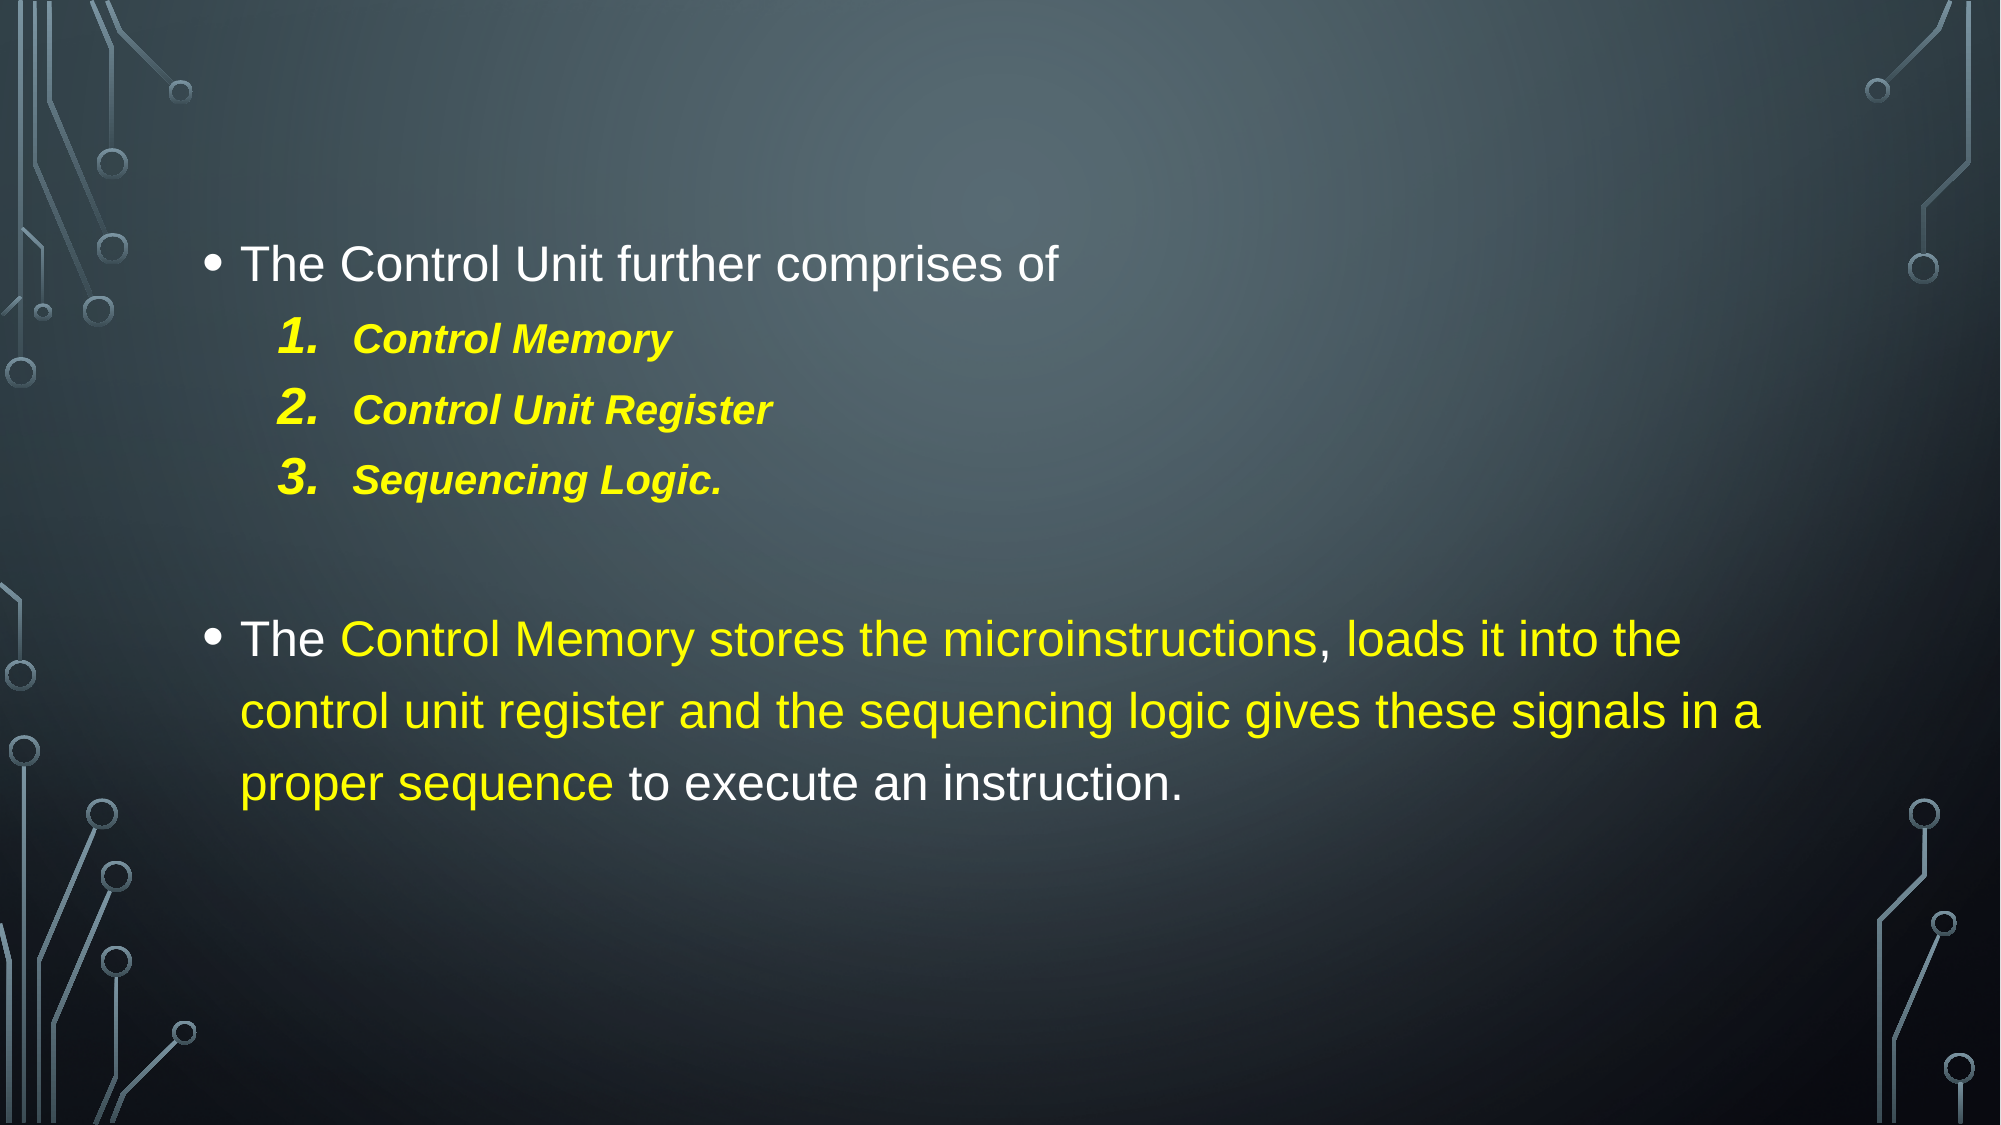

The Control Unit further comprises of
Control Memory
Control Unit Register
Sequencing Logic.

The Control Memory stores the microinstructions, loads it into the control unit register and the sequencing logic gives these signals in a proper sequence to execute an instruction.